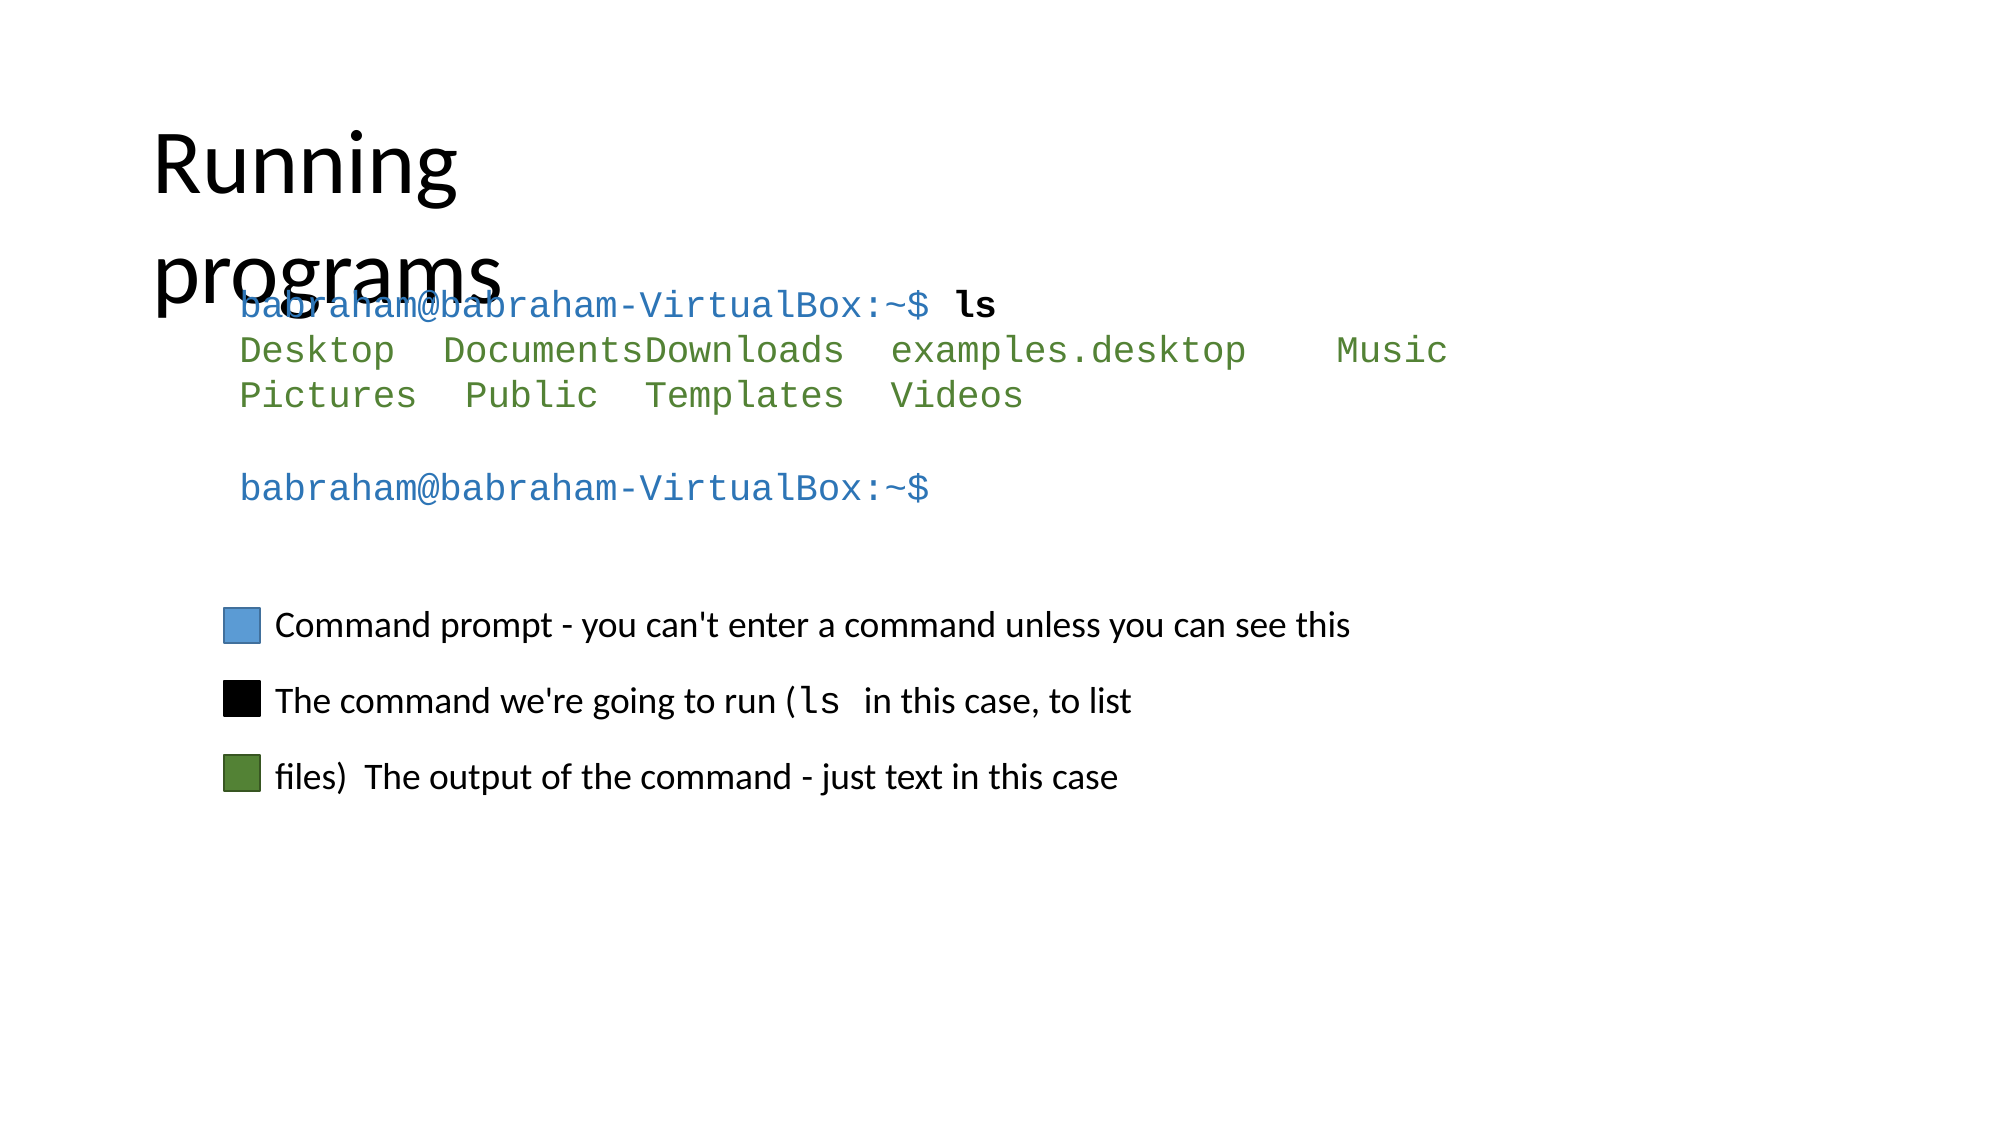

# Running programs
babraham@babraham-VirtualBox:~$ ls
Desktop	Documents	Downloads	examples.desktop  Pictures		Public	Templates	Videos

babraham@babraham-VirtualBox:~$
Music
Command prompt - you can't enter a command unless you can see this
The command we're going to run (ls in this case, to list files)  The output of the command - just text in this case